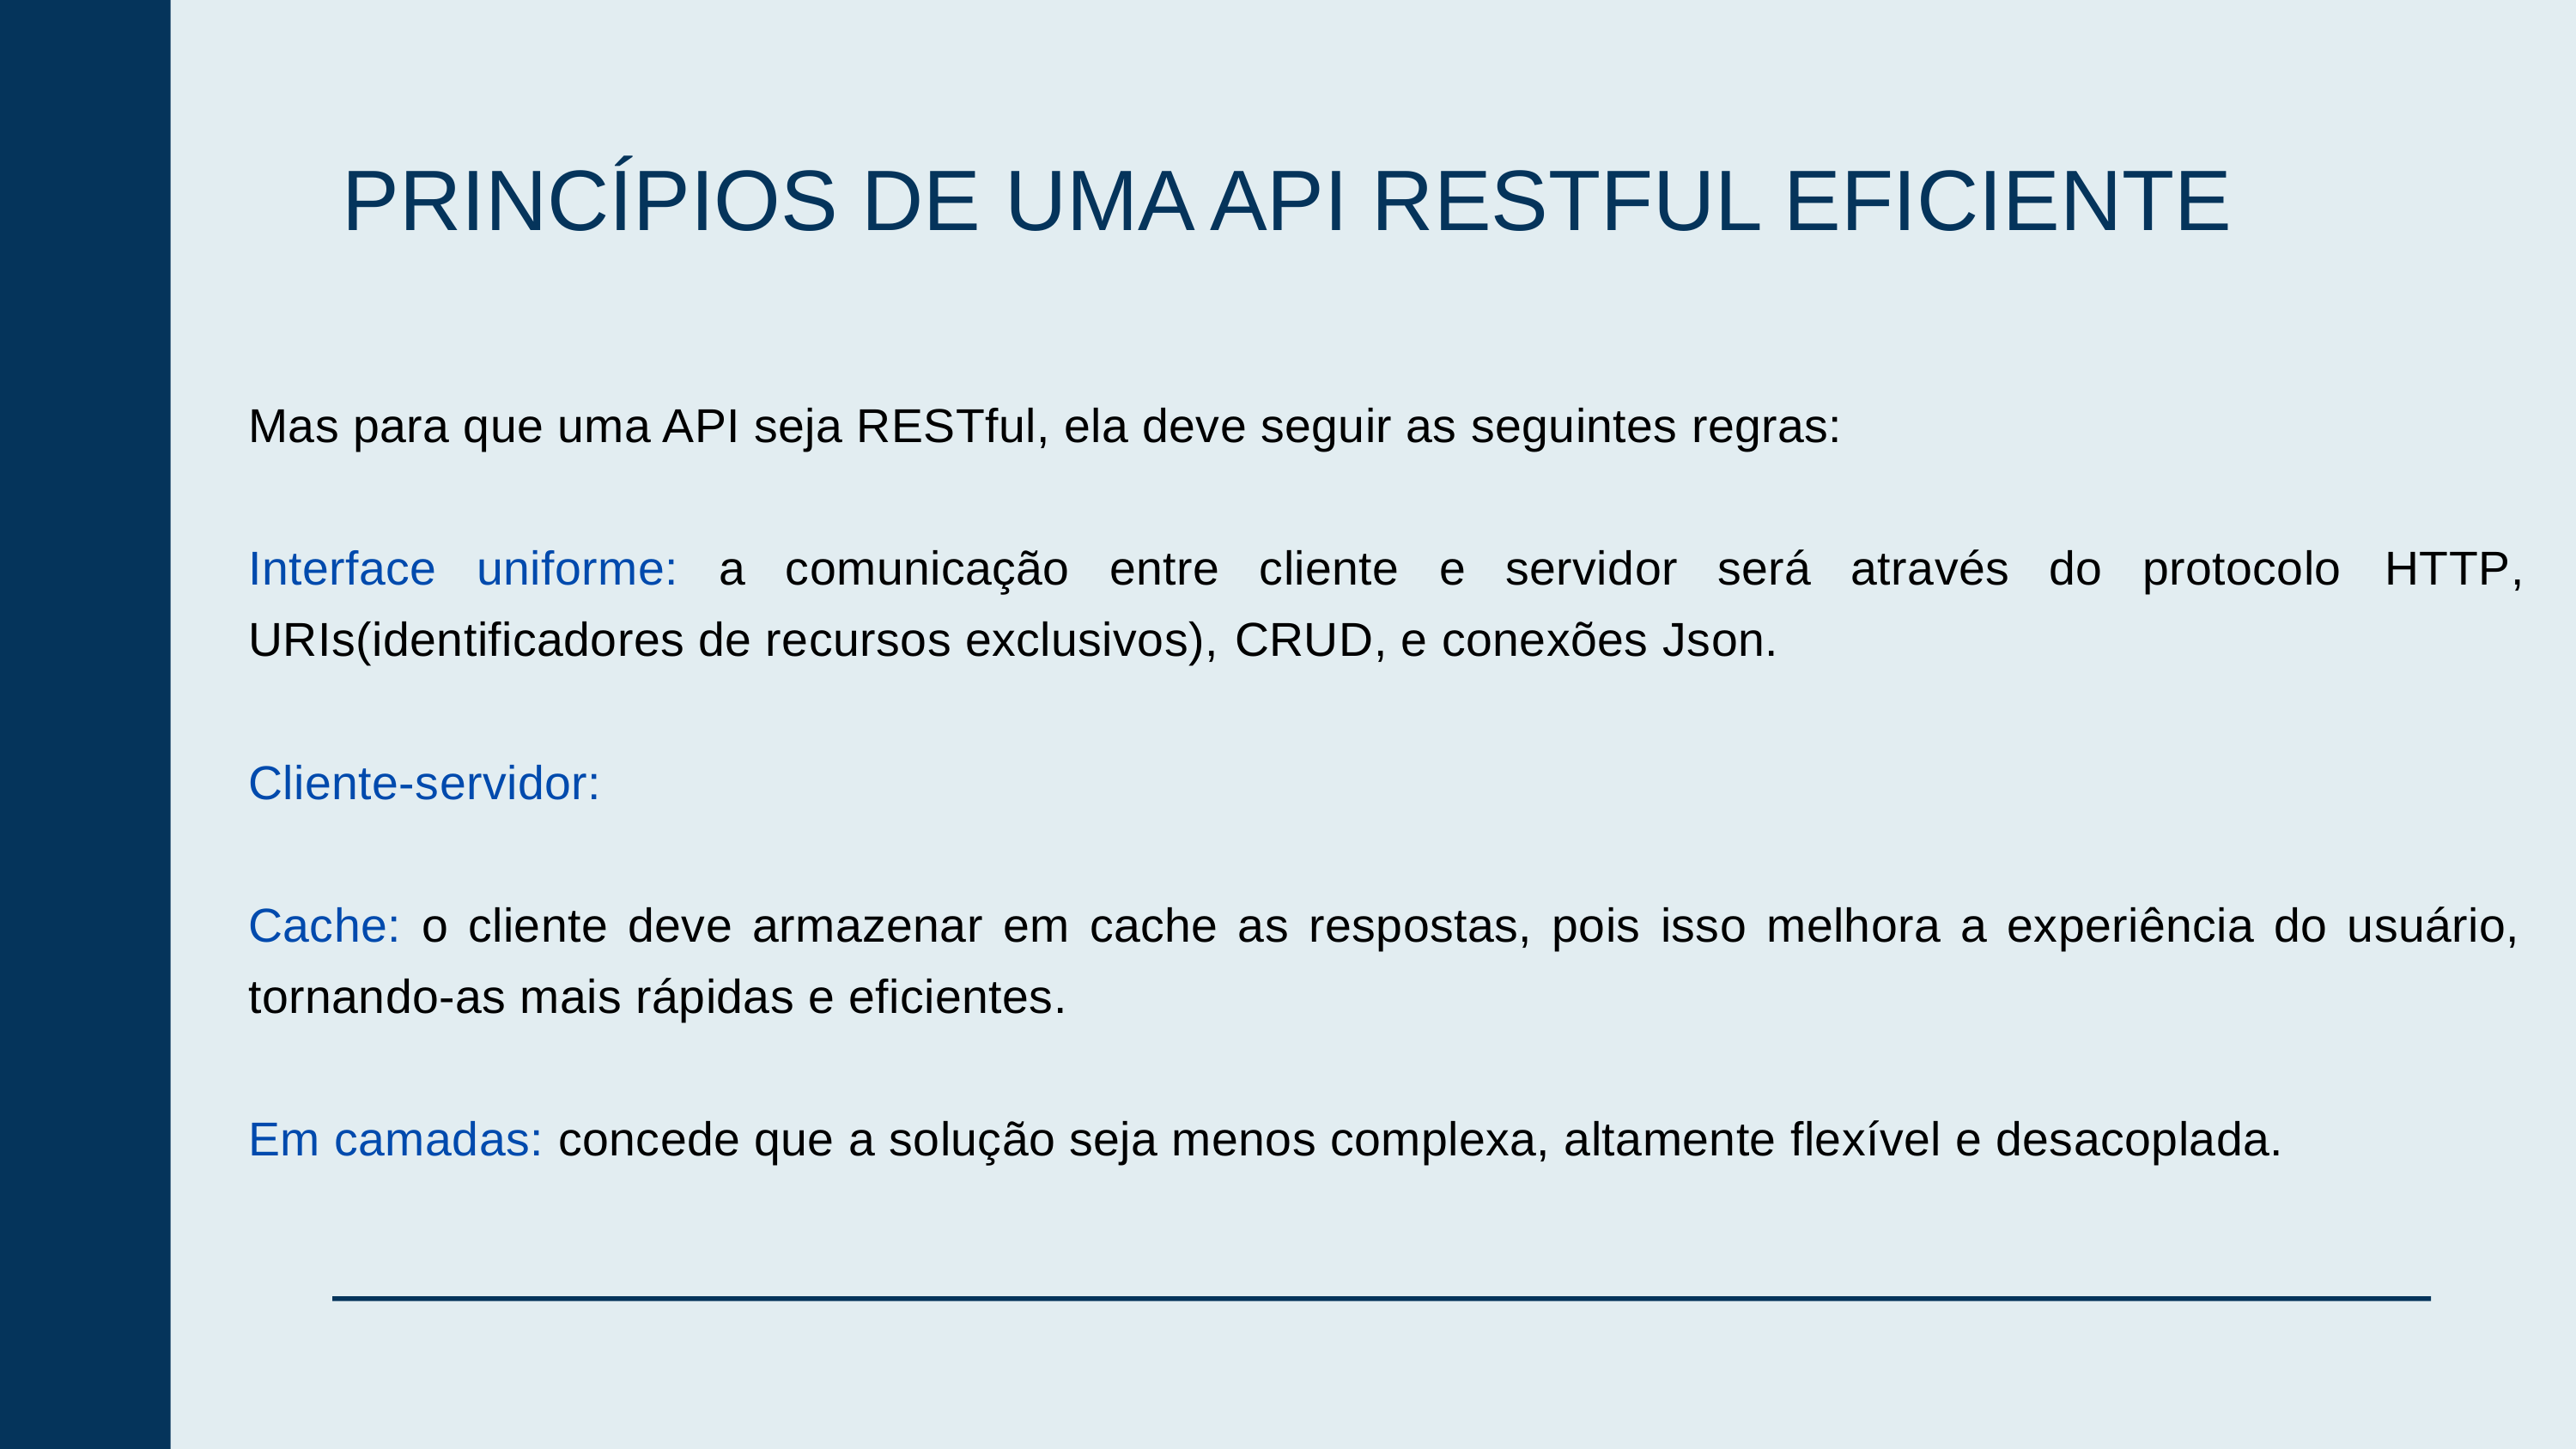

PRINCÍPIOS DE UMA API RESTFUL EFICIENTE
Mas para que uma API seja RESTful, ela deve seguir as seguintes regras:

Interface uniforme: a comunicação entre cliente e servidor será através do protocolo HTTP, URIs(identificadores de recursos exclusivos), CRUD, e conexões Json.

Cliente-servidor:

Cache: o cliente deve armazenar em cache as respostas, pois isso melhora a experiência do usuário, tornando-as mais rápidas e eficientes.

Em camadas: concede que a solução seja menos complexa, altamente flexível e desacoplada.